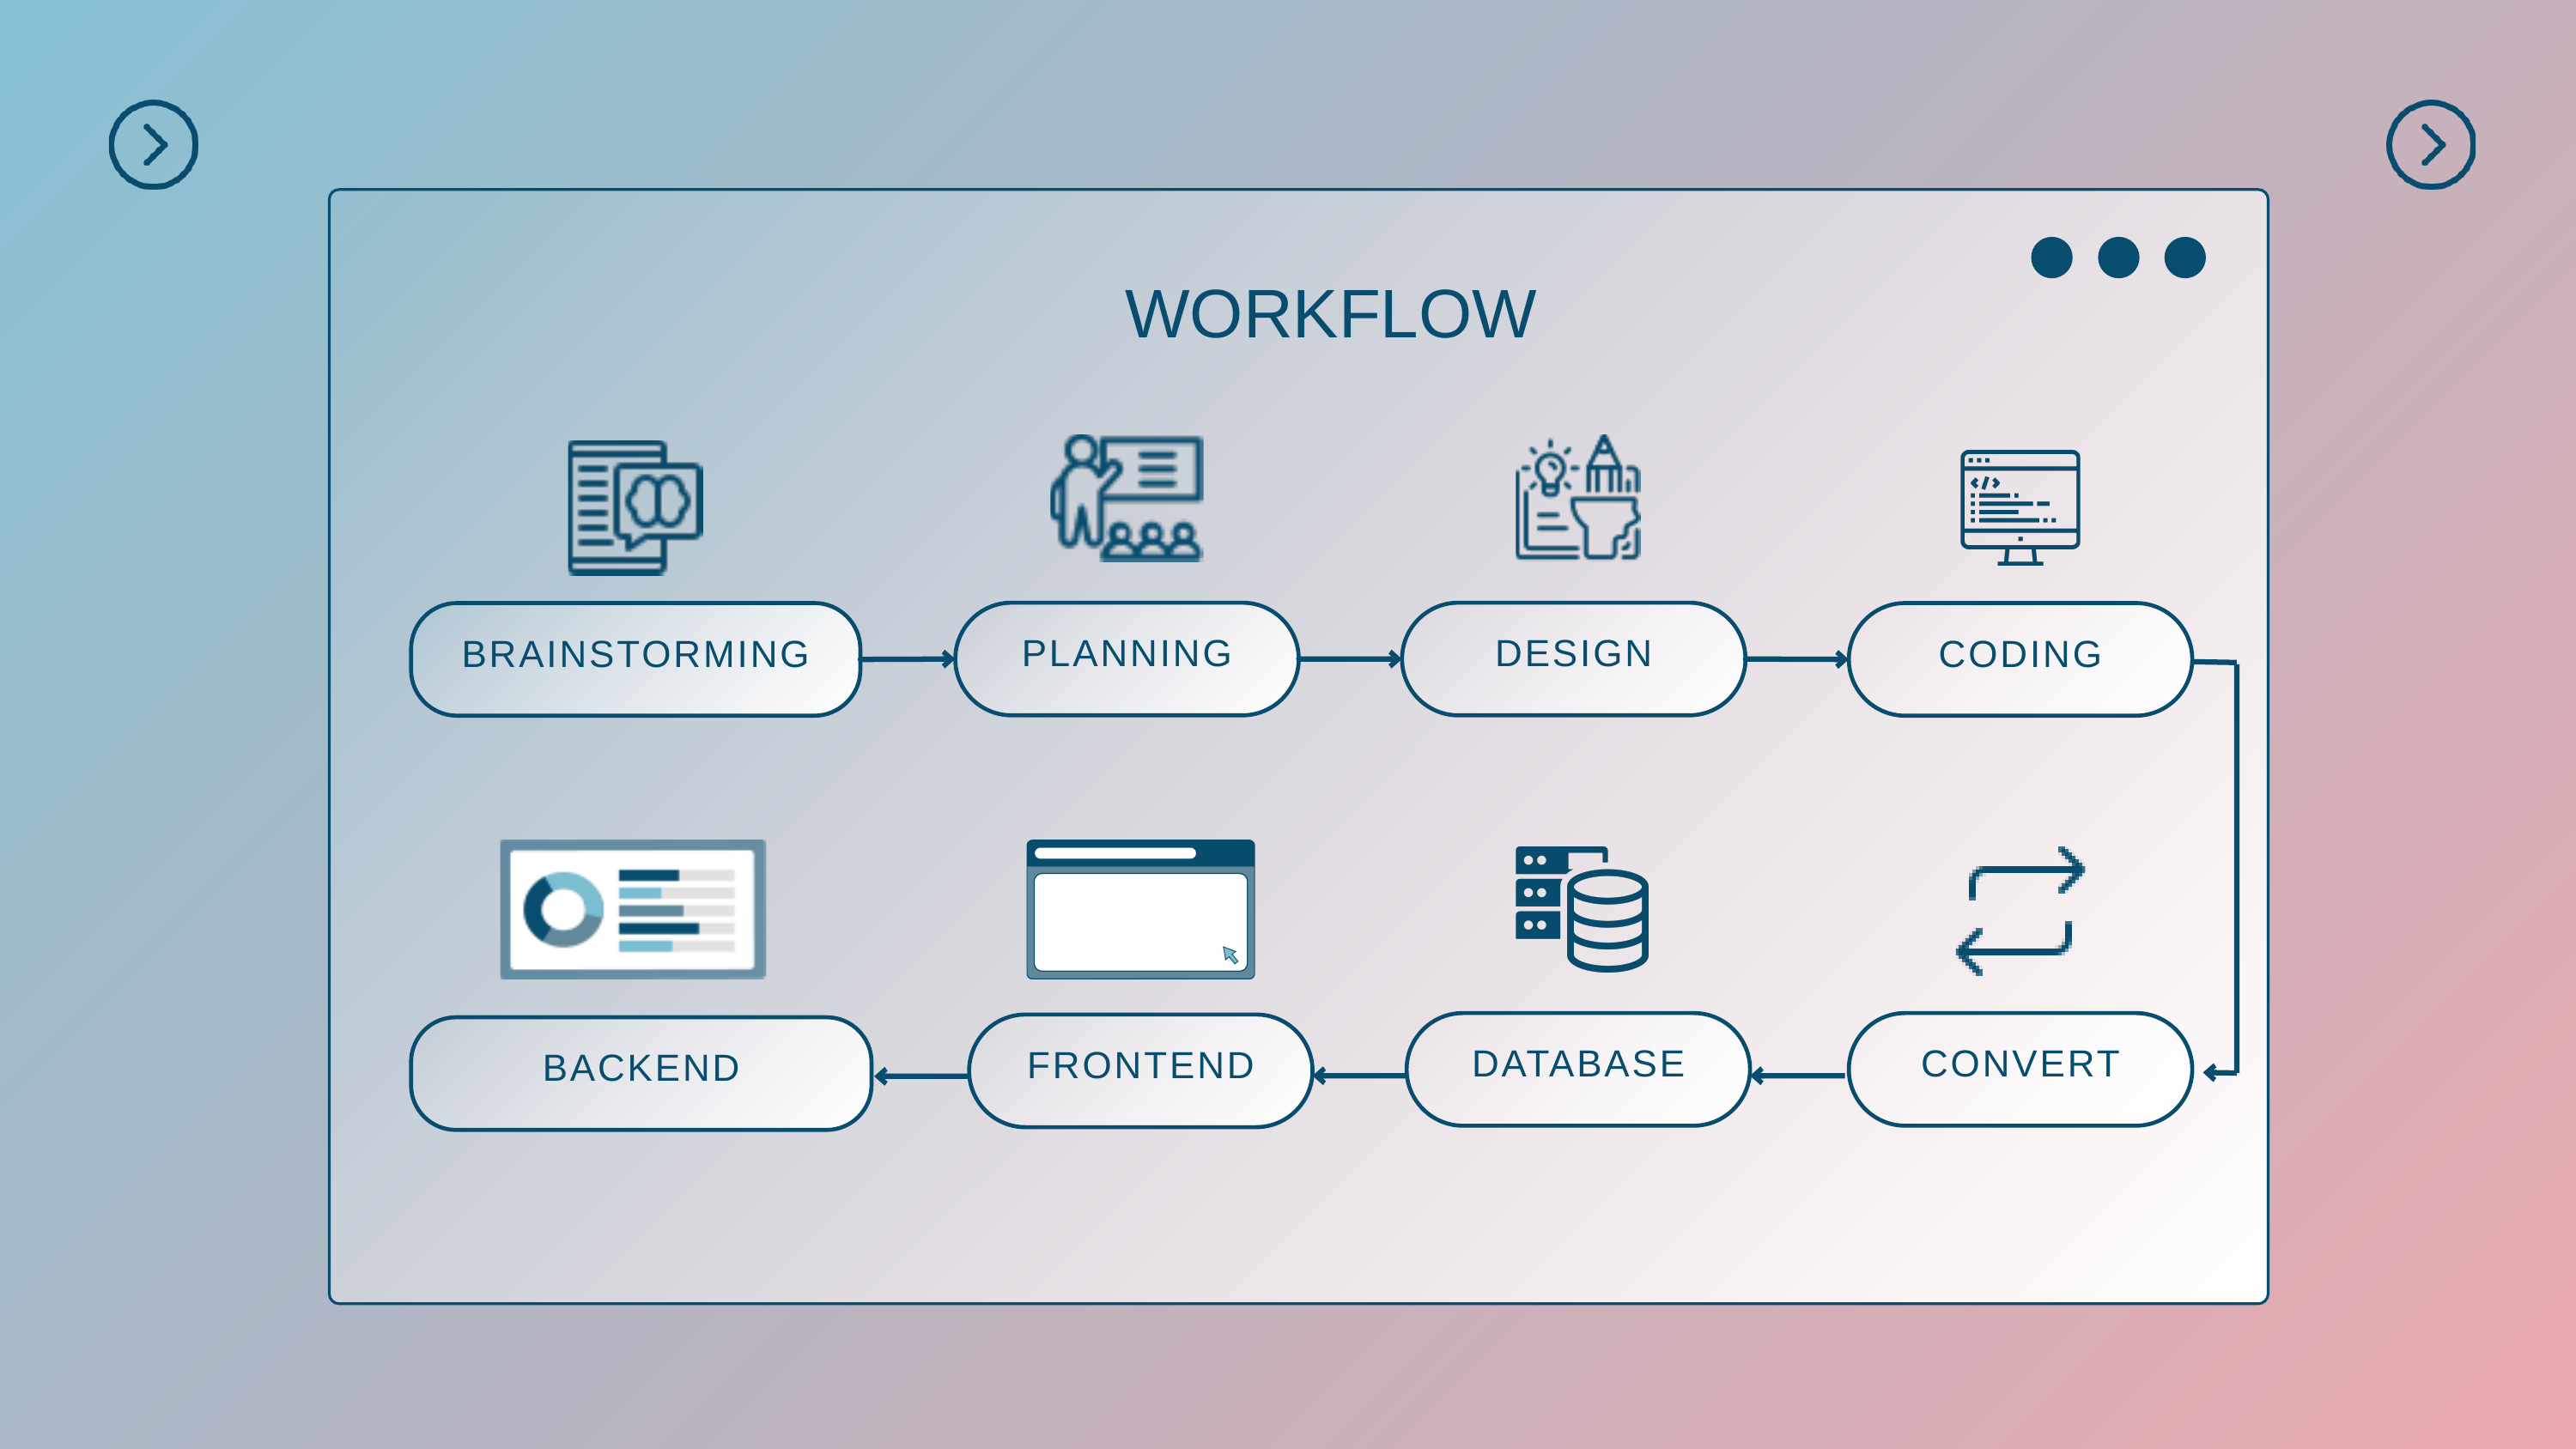

WORKFLOW

PLANNING

DESIGN

BRAINSTORMING

CODING

CONVERT

DATABASE

FRONTEND

BACKEND